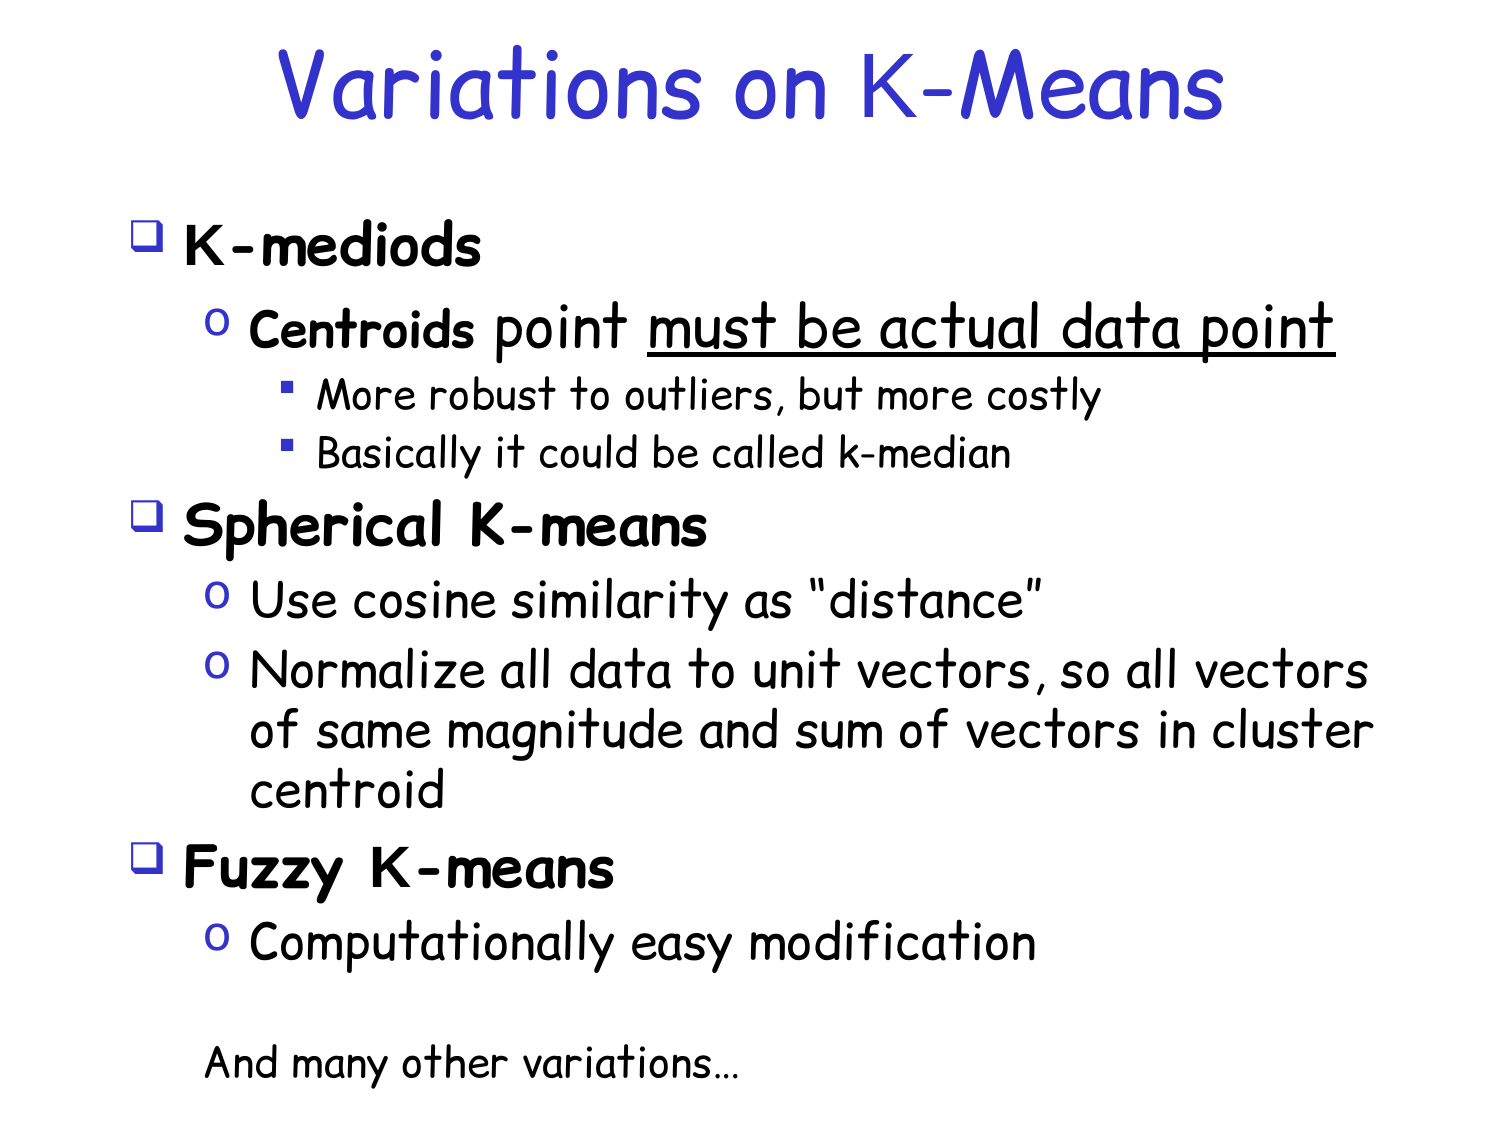

# Variations on K-Means
K-mediods
Centroids point must be actual data point
More robust to outliers, but more costly
Basically it could be called k-median
Spherical K-means
Use cosine similarity as “distance”
Normalize all data to unit vectors, so all vectors of same magnitude and sum of vectors in cluster centroid
Fuzzy K-means
Computationally easy modification

And many other variations…